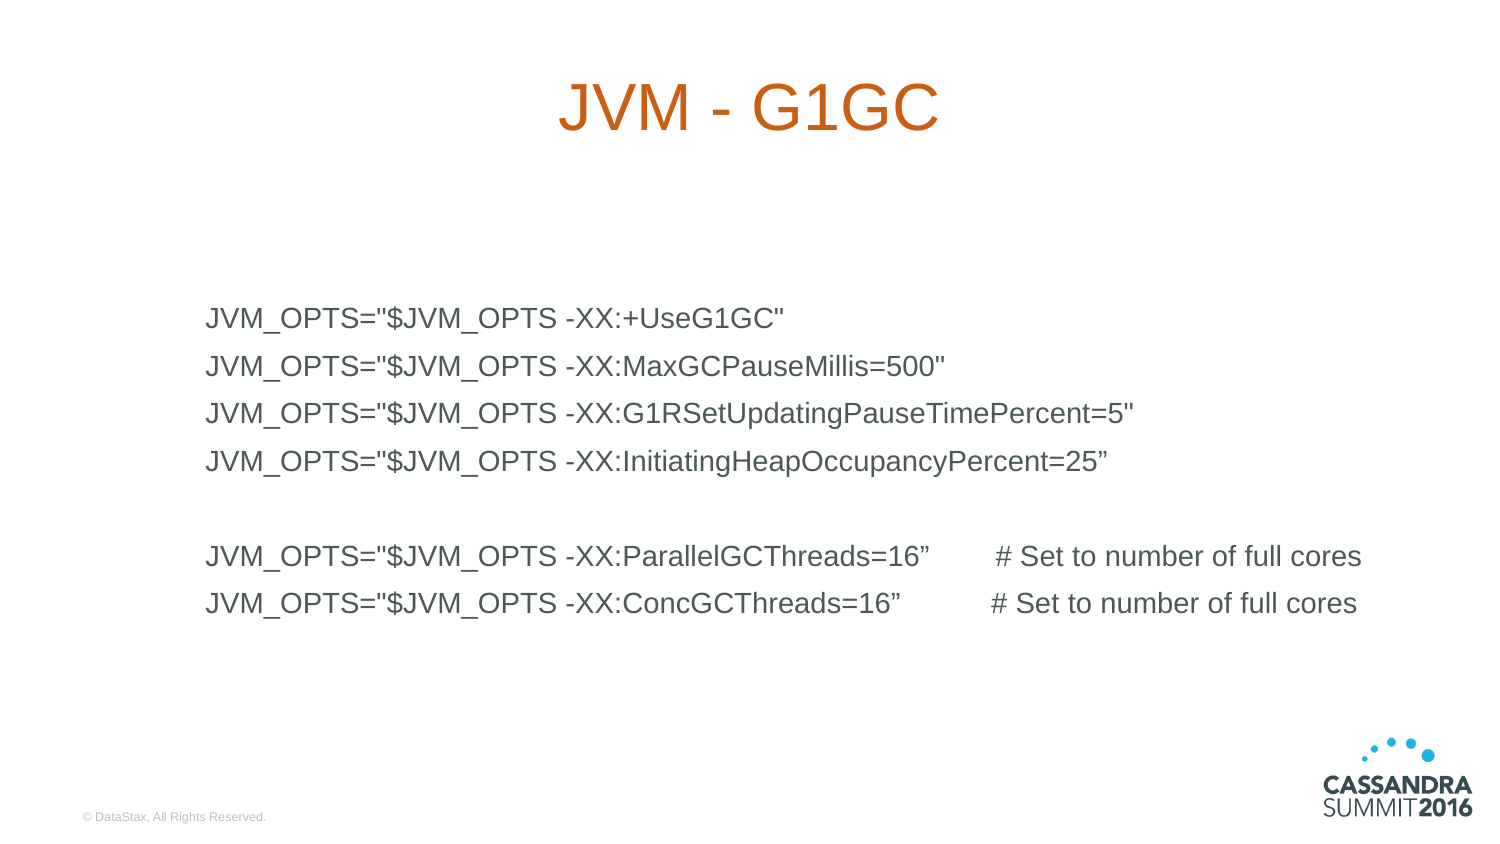

# JVM - G1GC
JVM_OPTS="$JVM_OPTS -XX:+UseG1GC"
JVM_OPTS="$JVM_OPTS -XX:MaxGCPauseMillis=500"
JVM_OPTS="$JVM_OPTS -XX:G1RSetUpdatingPauseTimePercent=5"
JVM_OPTS="$JVM_OPTS -XX:InitiatingHeapOccupancyPercent=25”

JVM_OPTS="$JVM_OPTS -XX:ParallelGCThreads=16”        # Set to number of full cores
JVM_OPTS="$JVM_OPTS -XX:ConcGCThreads=16”           # Set to number of full cores
© DataStax, All Rights Reserved.
13